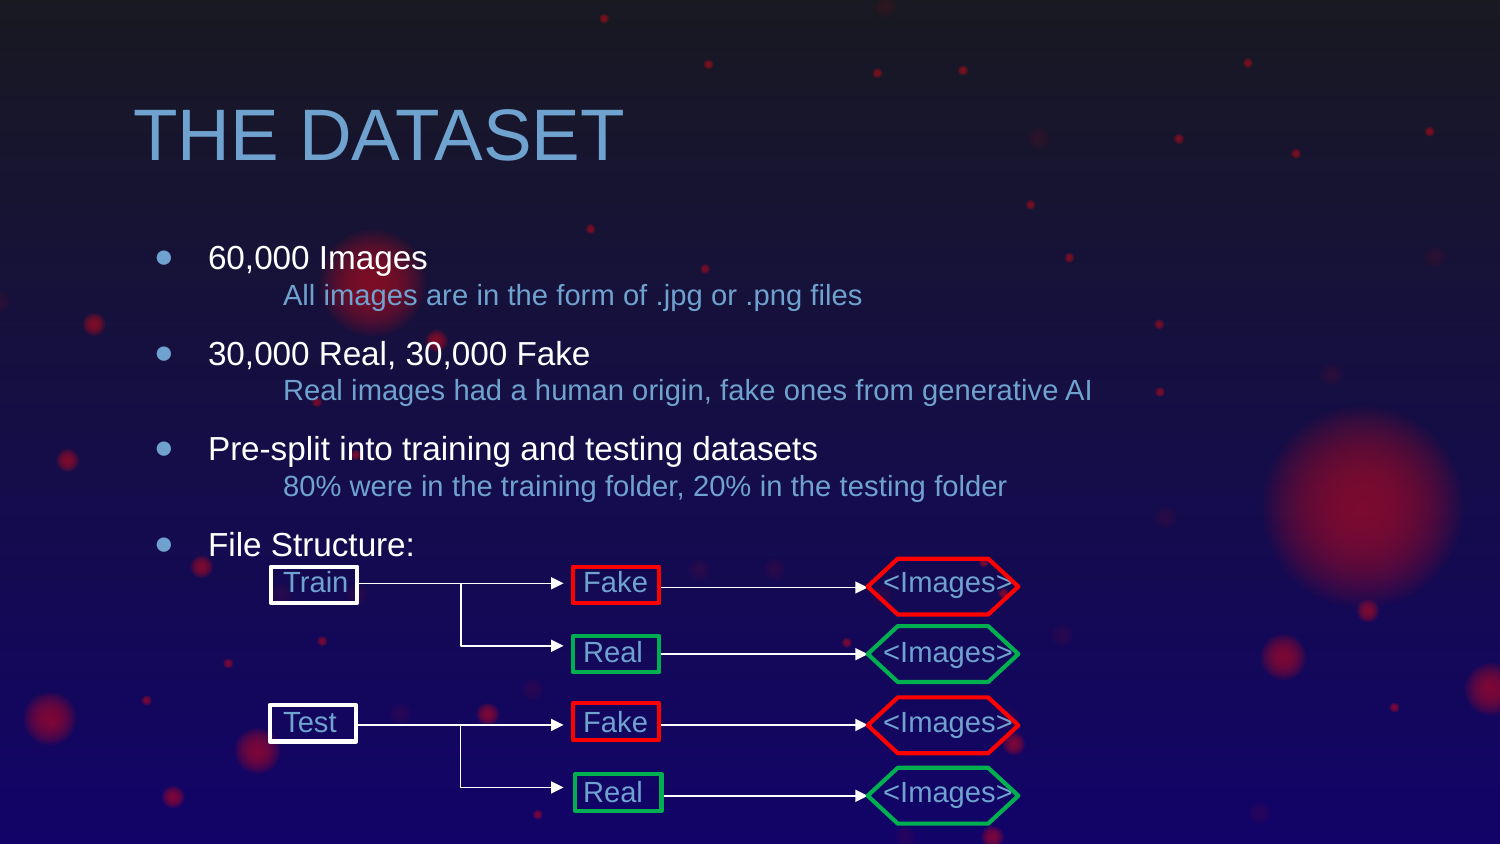

# THE DATASET
60,000 Images
All images are in the form of .jpg or .png files
30,000 Real, 30,000 Fake
Real images had a human origin, fake ones from generative AI
Pre-split into training and testing datasets
80% were in the training folder, 20% in the testing folder
File Structure:
Train		Fake		<Images>

		Real		<Images>

Test		Fake		<Images>

		Real		<Images>